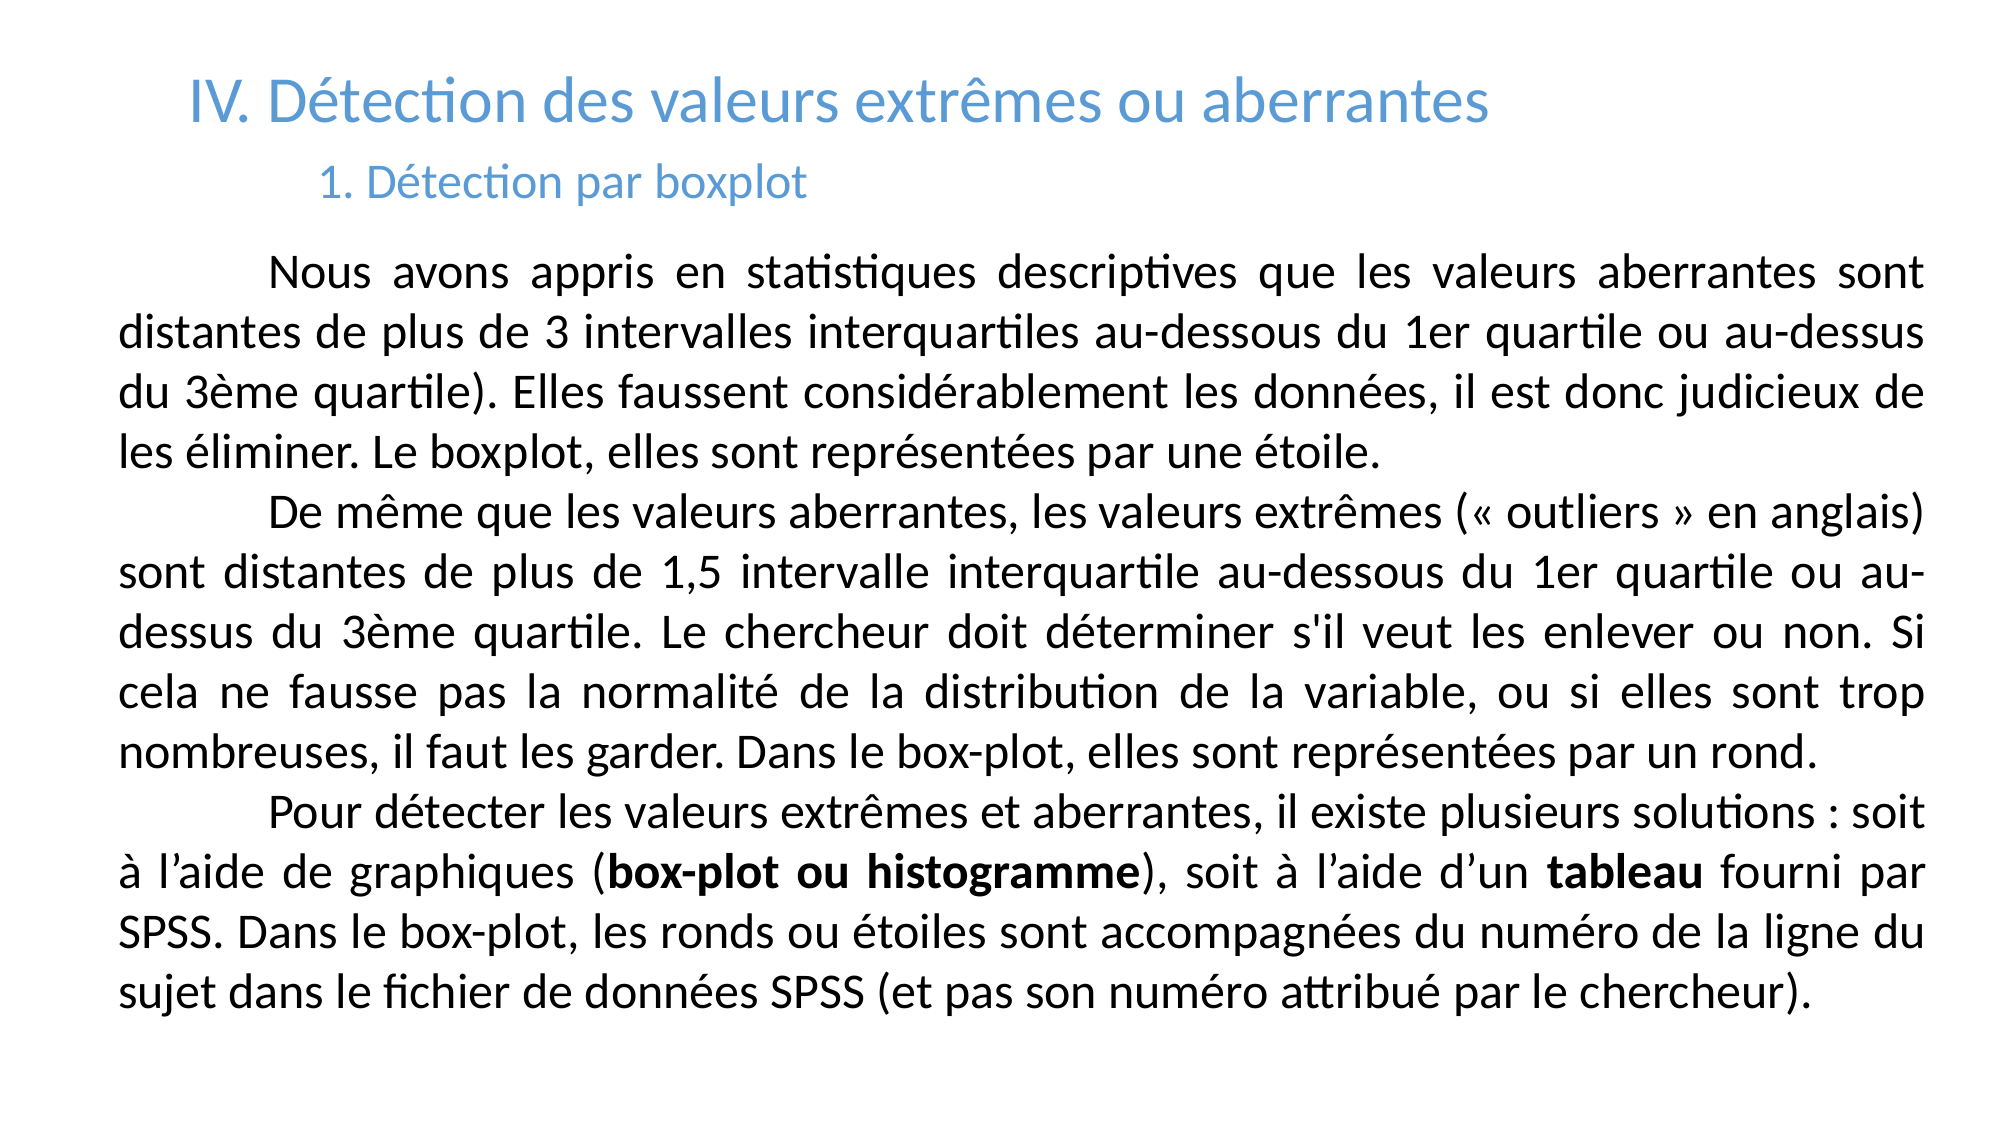

# IV. Détection des valeurs extrêmes ou aberrantes
1. Détection par boxplot
	Nous avons appris en statistiques descriptives que les valeurs aberrantes sont distantes de plus de 3 intervalles interquartiles au-dessous du 1er quartile ou au-dessus du 3ème quartile). Elles faussent considérablement les données, il est donc judicieux de les éliminer. Le boxplot, elles sont représentées par une étoile.
	De même que les valeurs aberrantes, les valeurs extrêmes (« outliers » en anglais) sont distantes de plus de 1,5 intervalle interquartile au-dessous du 1er quartile ou au-dessus du 3ème quartile. Le chercheur doit déterminer s'il veut les enlever ou non. Si cela ne fausse pas la normalité de la distribution de la variable, ou si elles sont trop nombreuses, il faut les garder. Dans le box-plot, elles sont représentées par un rond.
	Pour détecter les valeurs extrêmes et aberrantes, il existe plusieurs solutions : soit à l’aide de graphiques (box-plot ou histogramme), soit à l’aide d’un tableau fourni par SPSS. Dans le box-plot, les ronds ou étoiles sont accompagnées du numéro de la ligne du sujet dans le fichier de données SPSS (et pas son numéro attribué par le chercheur).